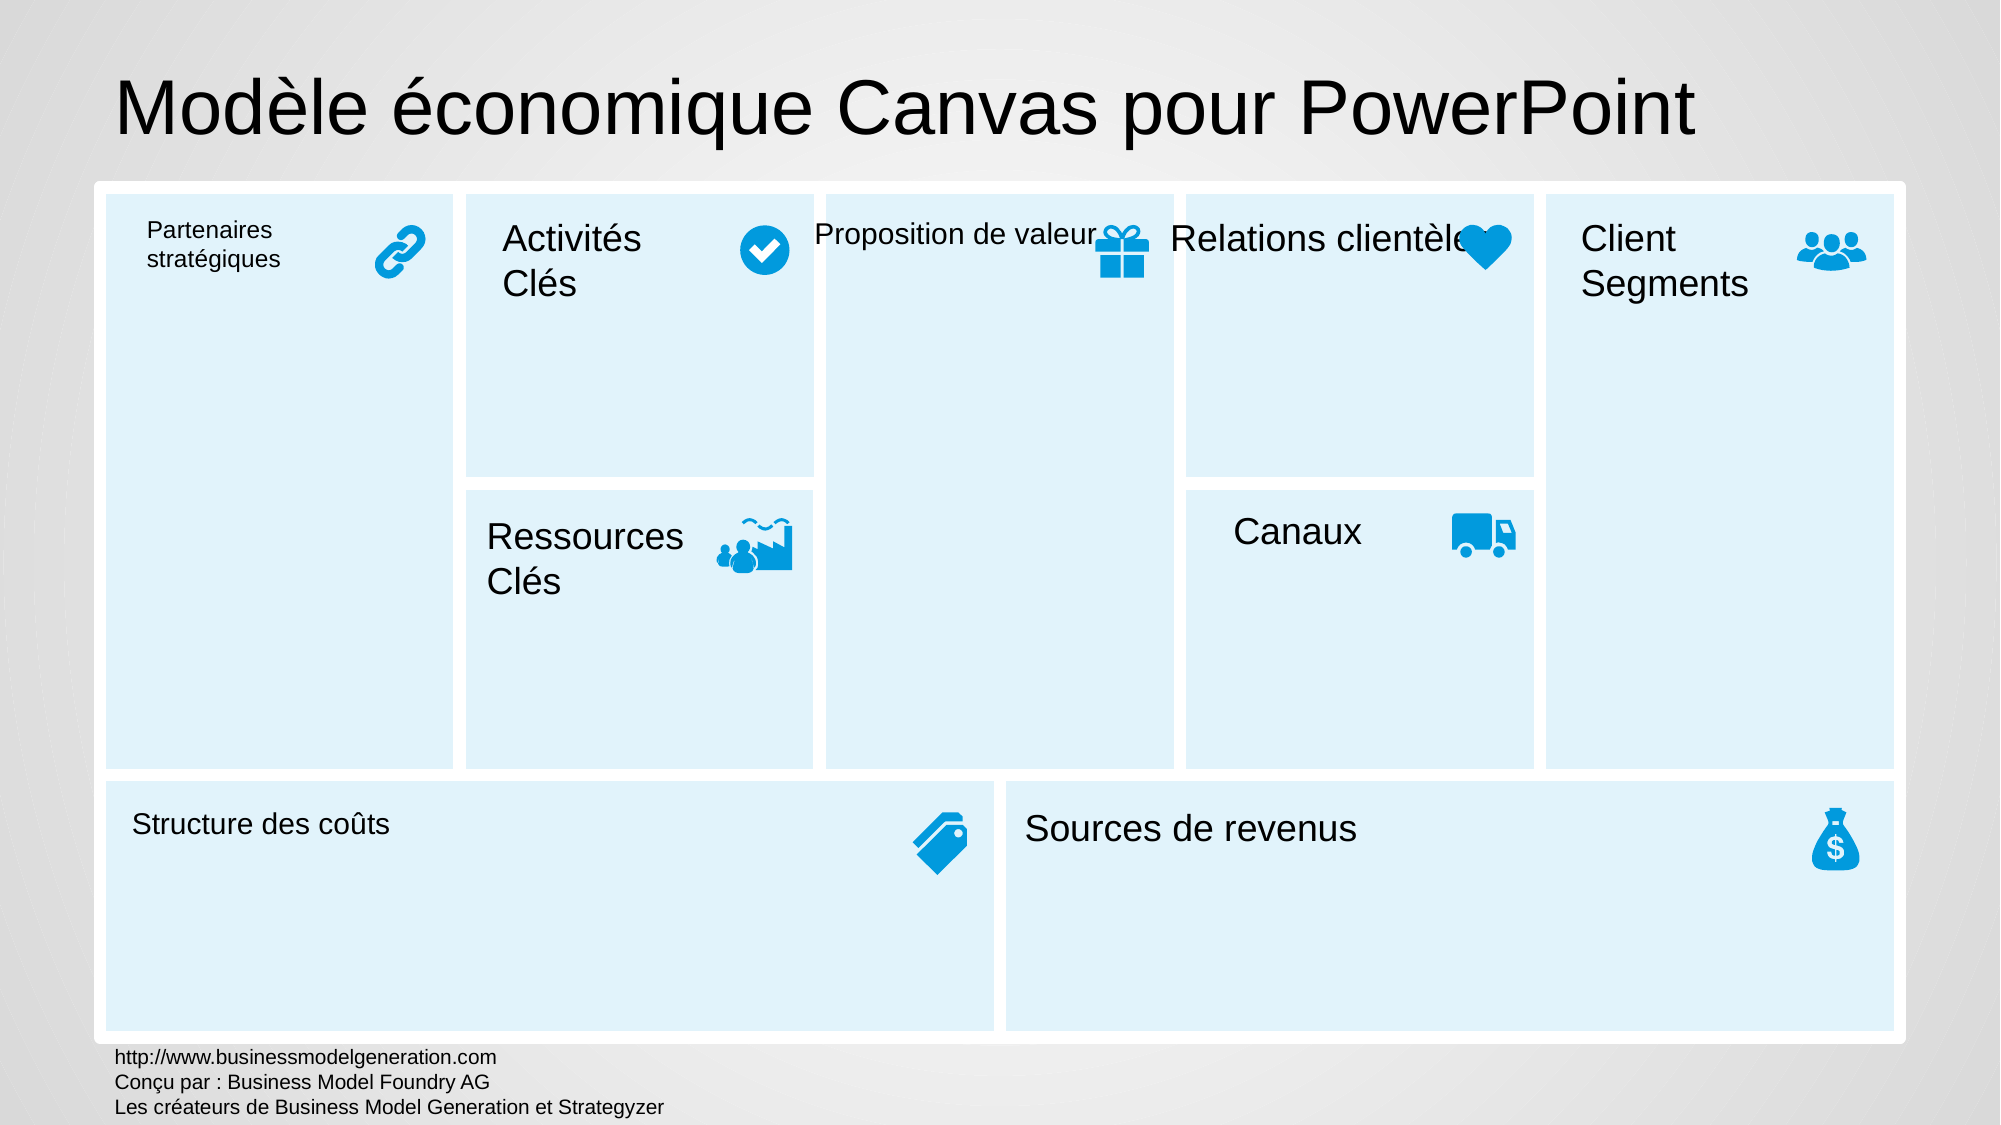

# Modèle économique Canvas pour PowerPoint

Partenaires
stratégiques
Activités
Clés
Proposition de valeur
Relations clientèles
Client
Segments

Canaux
Ressources
Clés

Structure des coûts
Sources de revenus

http://www.businessmodelgeneration.com
Conçu par : Business Model Foundry AG
Les créateurs de Business Model Generation et Strategyzer